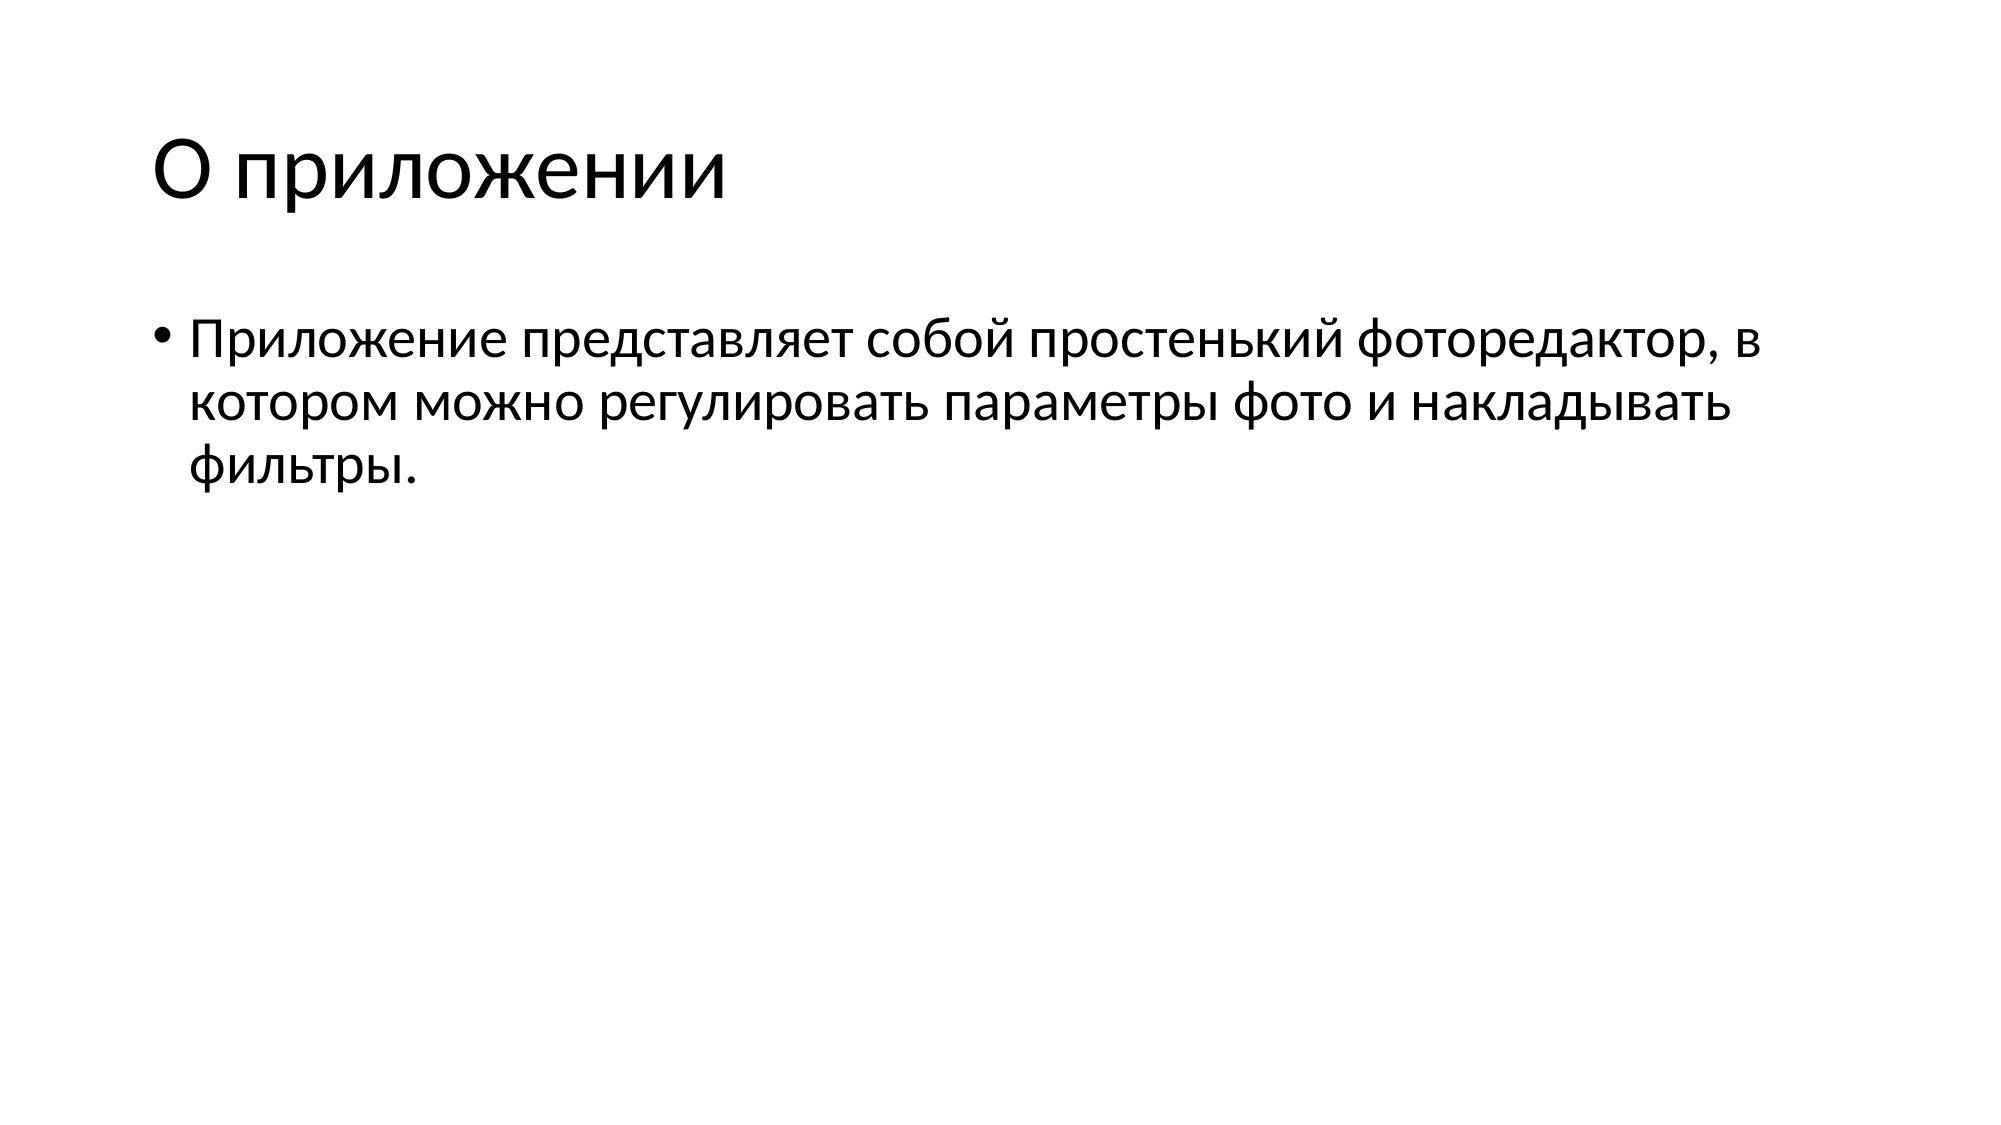

# О приложении
Приложение представляет собой простенький фоторедактор, в котором можно регулировать параметры фото и накладывать фильтры.